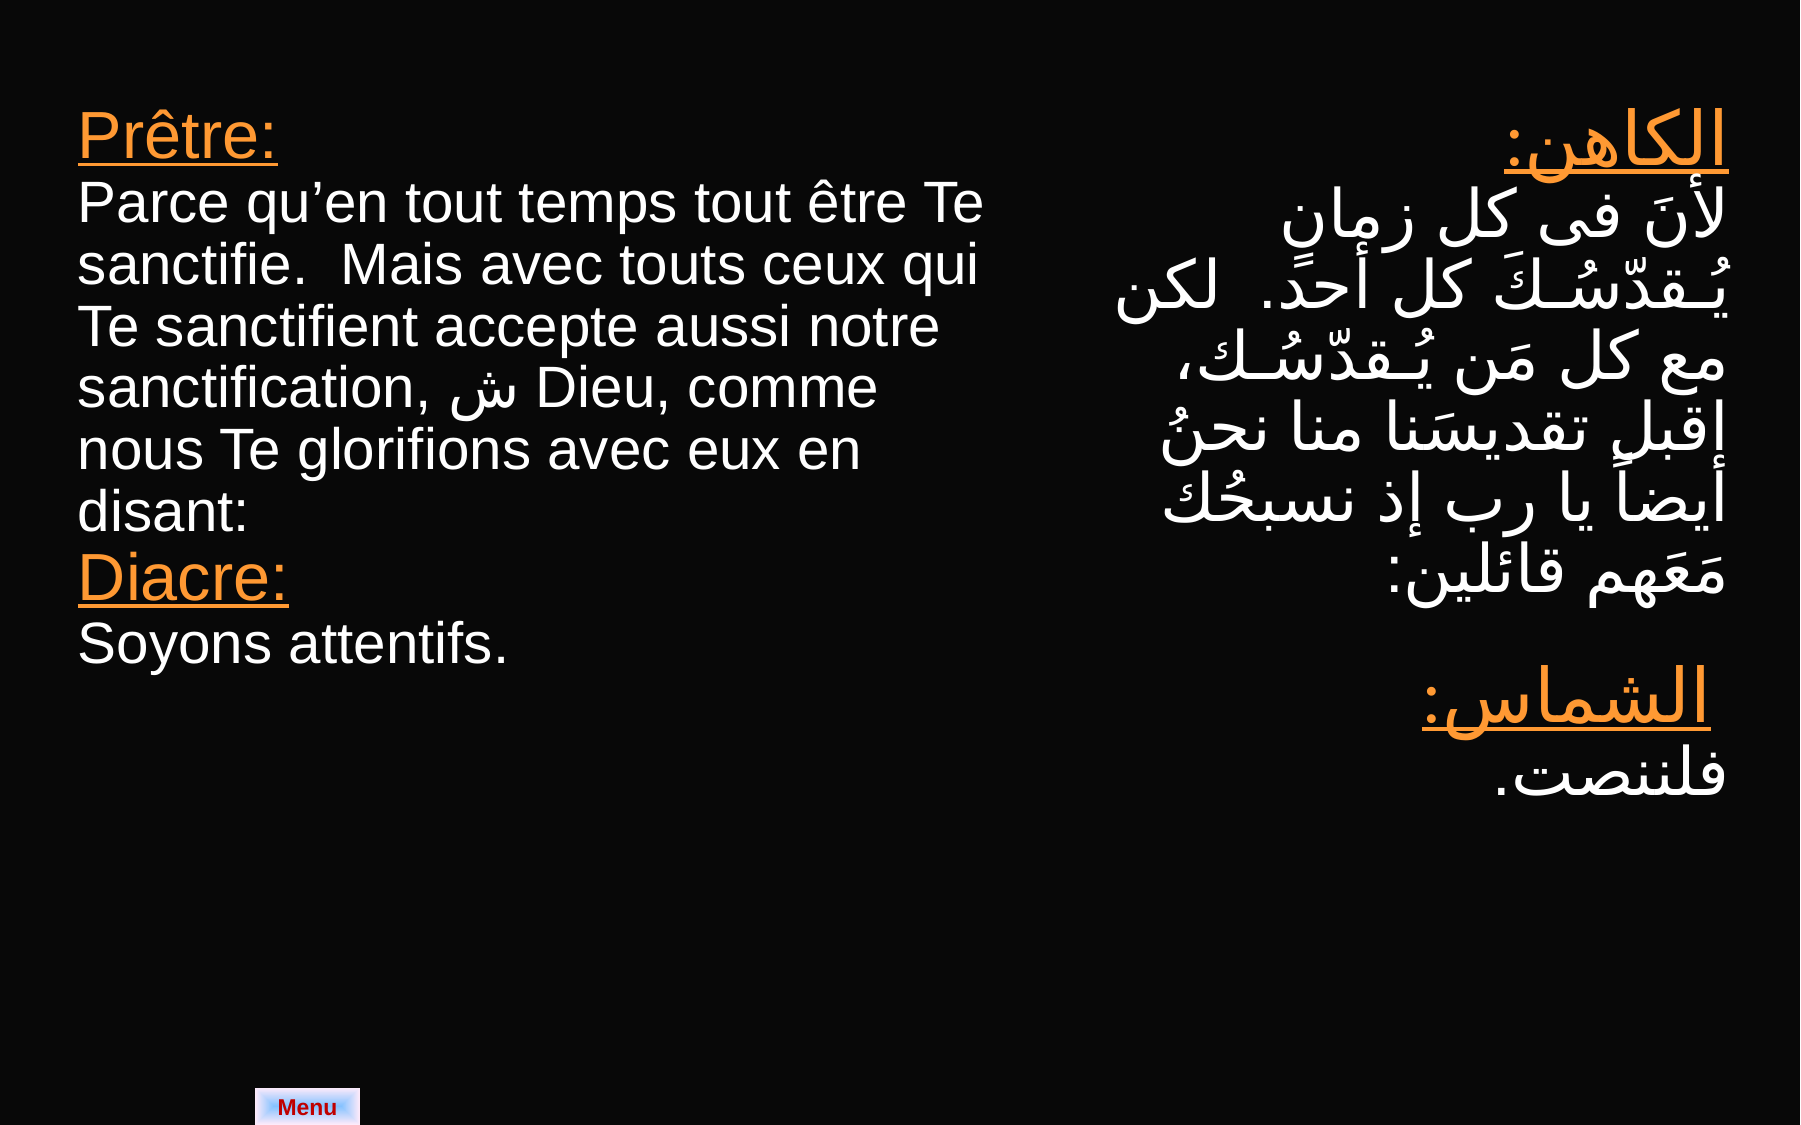

| Prêtre: Parce qu’en tout temps tout être Te sanctifie. Mais avec touts ceux qui Te sanctifient accepte aussi notre sanctification, ش Dieu, comme nous Te glorifions avec eux en disant: Diacre: Soyons attentifs. | الكاهن: لأنَ فى كل زمانٍ يُـقدّسُـكَ كل أحد. لكن مع كل مَن يُـقدّسُـك، اقبل تقديسَنا منا نحنُ أيضاً يا رب إذ نسبحُك مَعَهم قائلين: الشماس: فلننصت. |
| --- | --- |

Menu